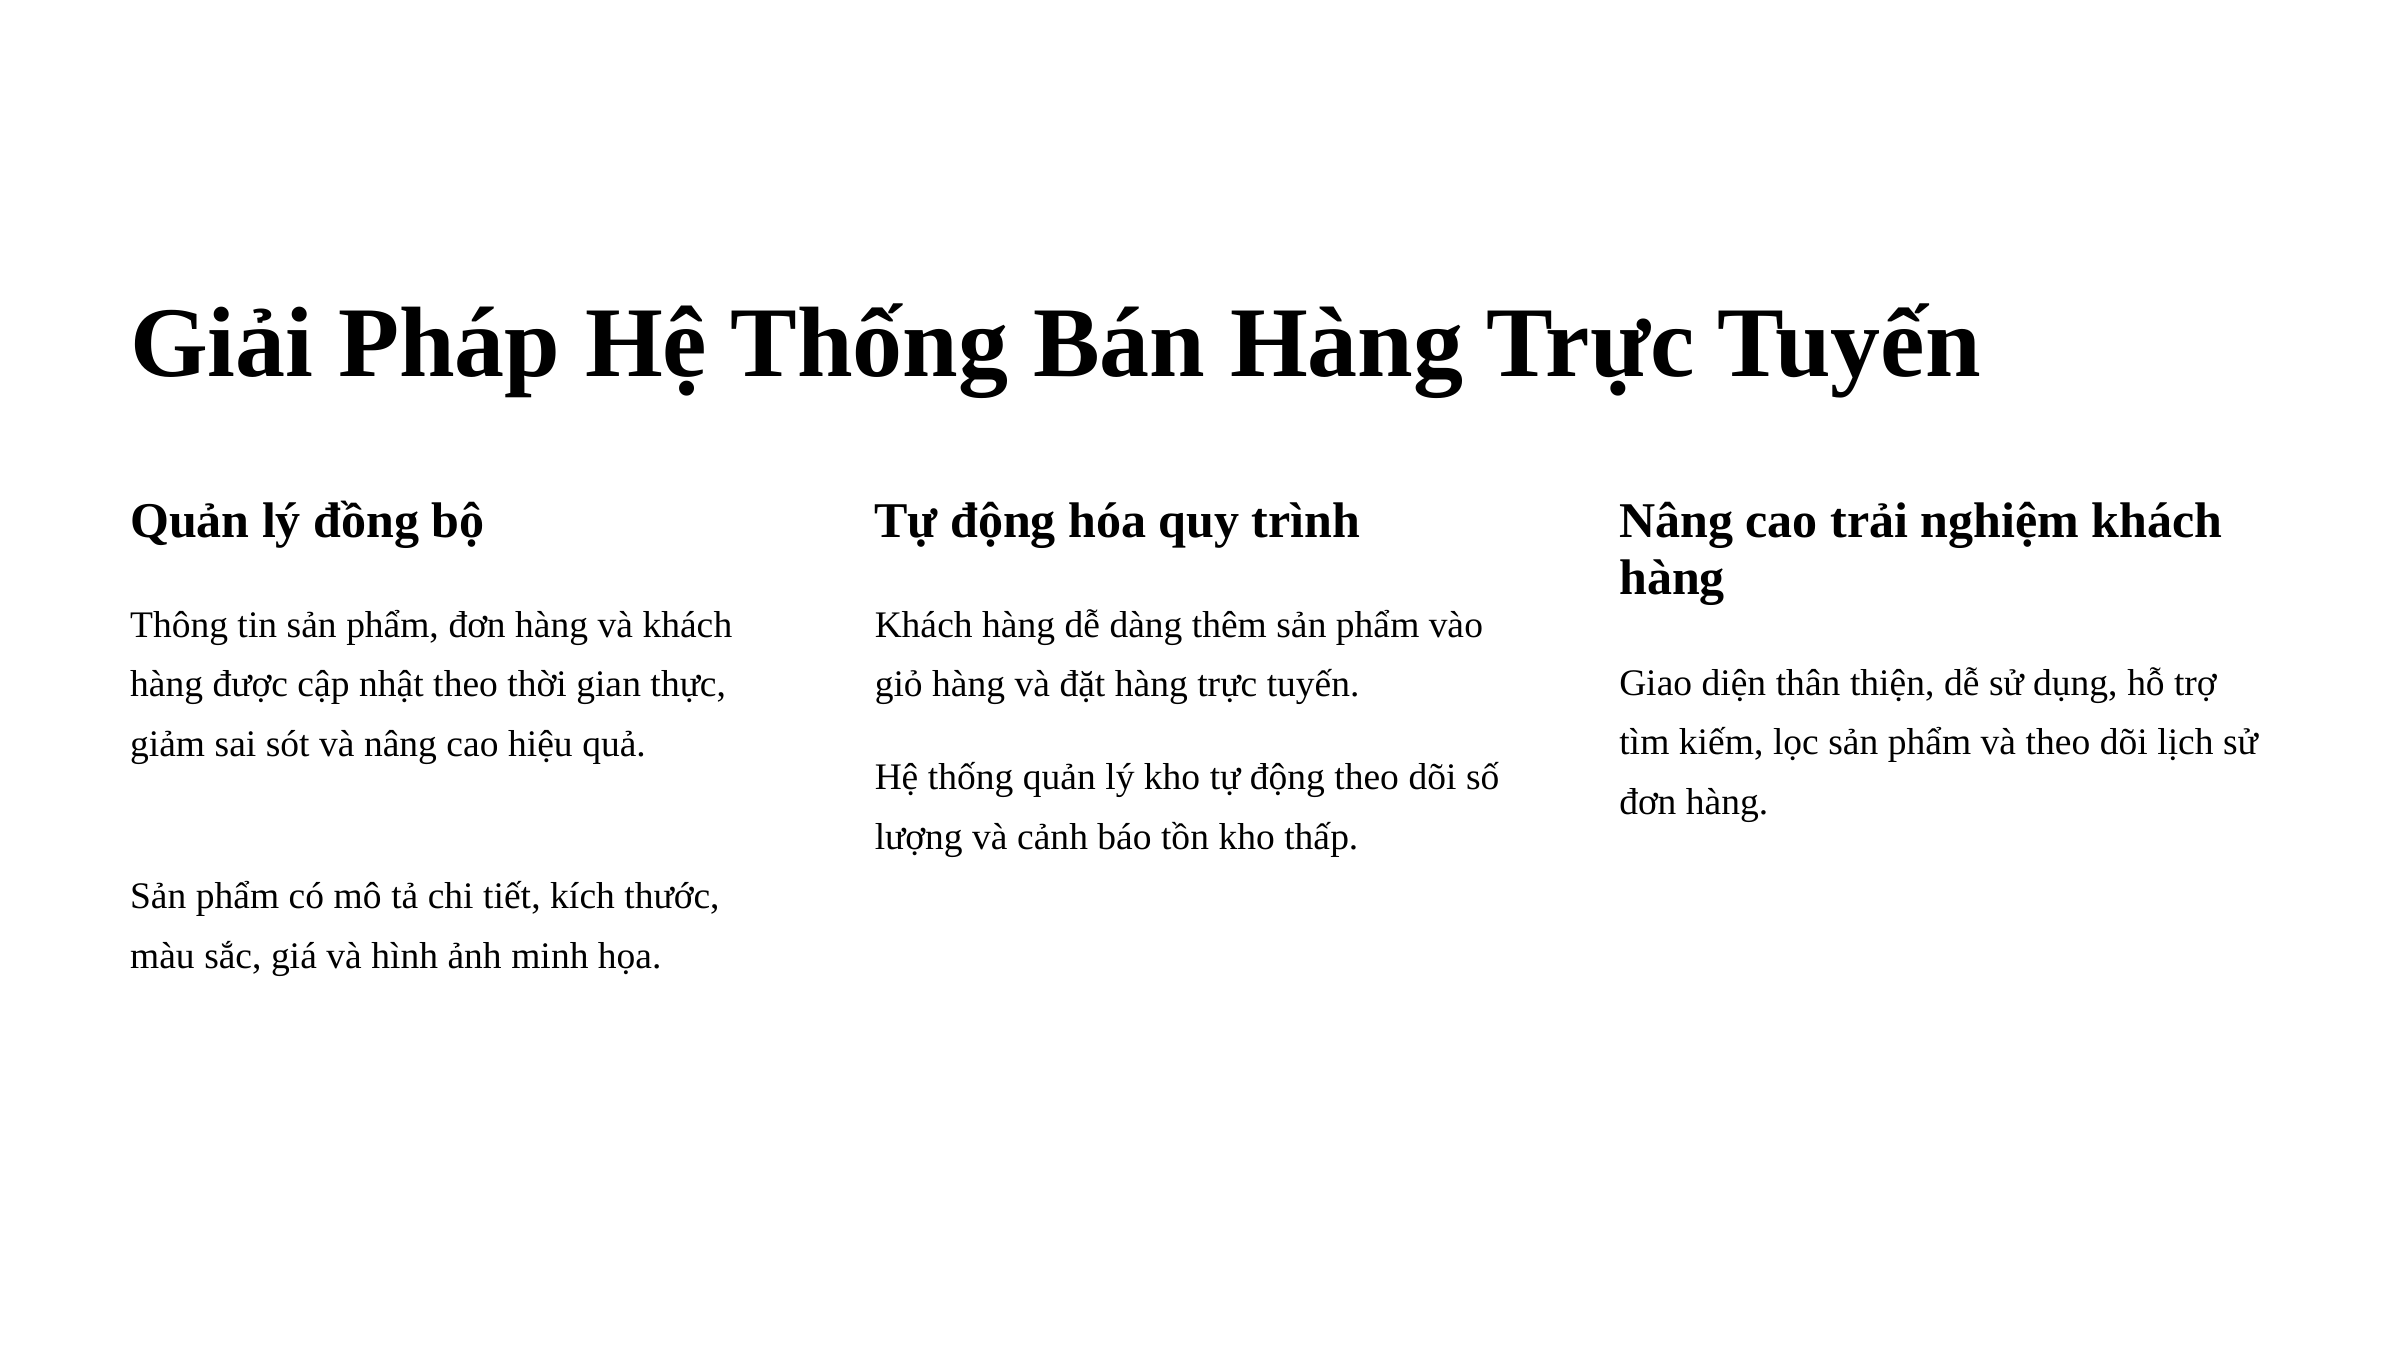

Giải Pháp Hệ Thống Bán Hàng Trực Tuyến
Quản lý đồng bộ
Tự động hóa quy trình
Nâng cao trải nghiệm khách hàng
Thông tin sản phẩm, đơn hàng và khách hàng được cập nhật theo thời gian thực, giảm sai sót và nâng cao hiệu quả.
Khách hàng dễ dàng thêm sản phẩm vào giỏ hàng và đặt hàng trực tuyến.
Giao diện thân thiện, dễ sử dụng, hỗ trợ tìm kiếm, lọc sản phẩm và theo dõi lịch sử đơn hàng.
Hệ thống quản lý kho tự động theo dõi số lượng và cảnh báo tồn kho thấp.
Sản phẩm có mô tả chi tiết, kích thước, màu sắc, giá và hình ảnh minh họa.